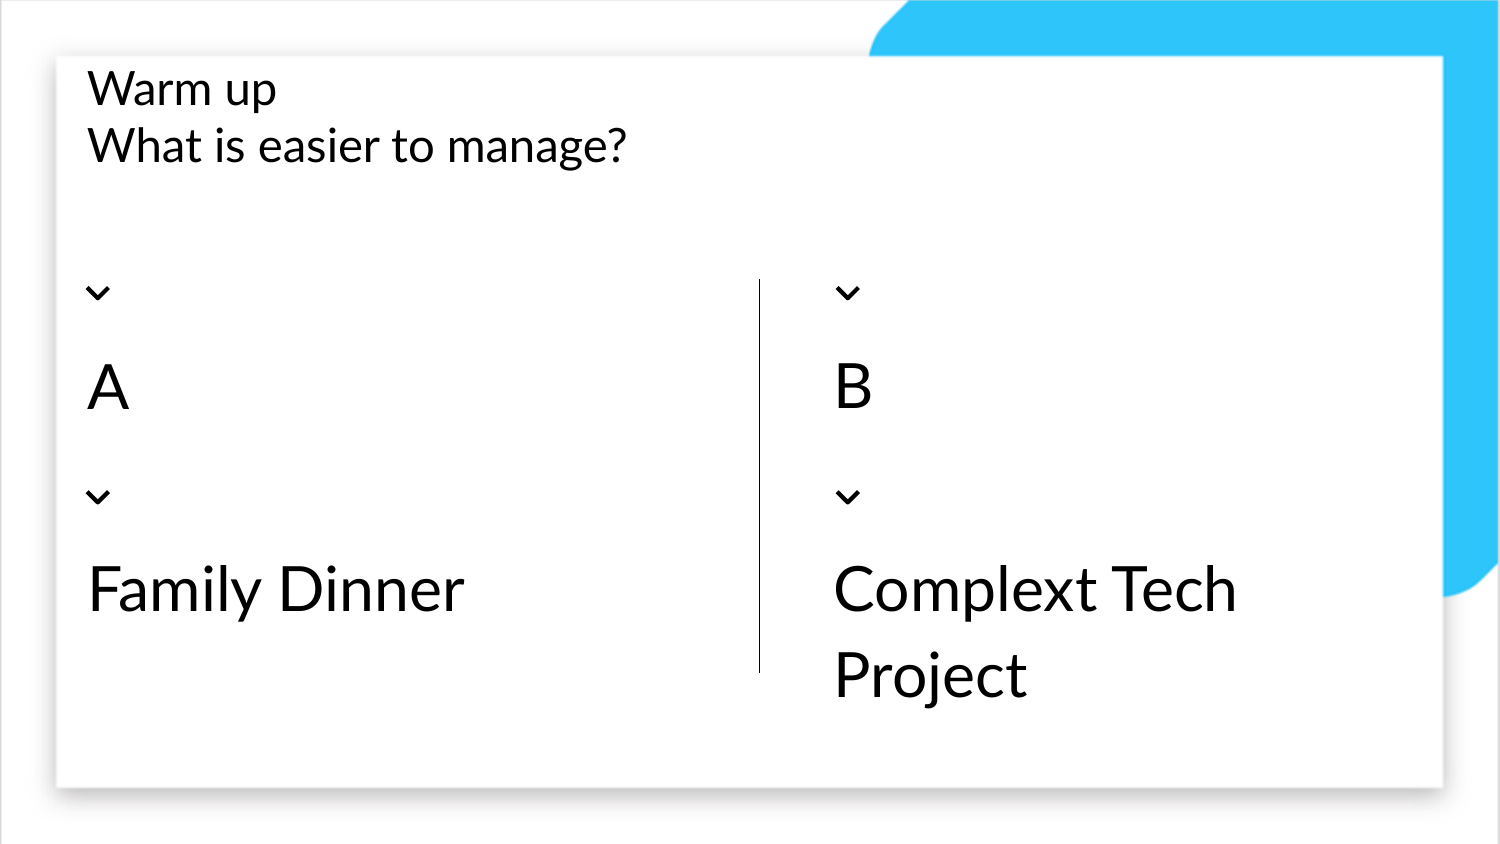

# Warm up What is easier to manage?
B
A
Family Dinner
Complext Tech
Project